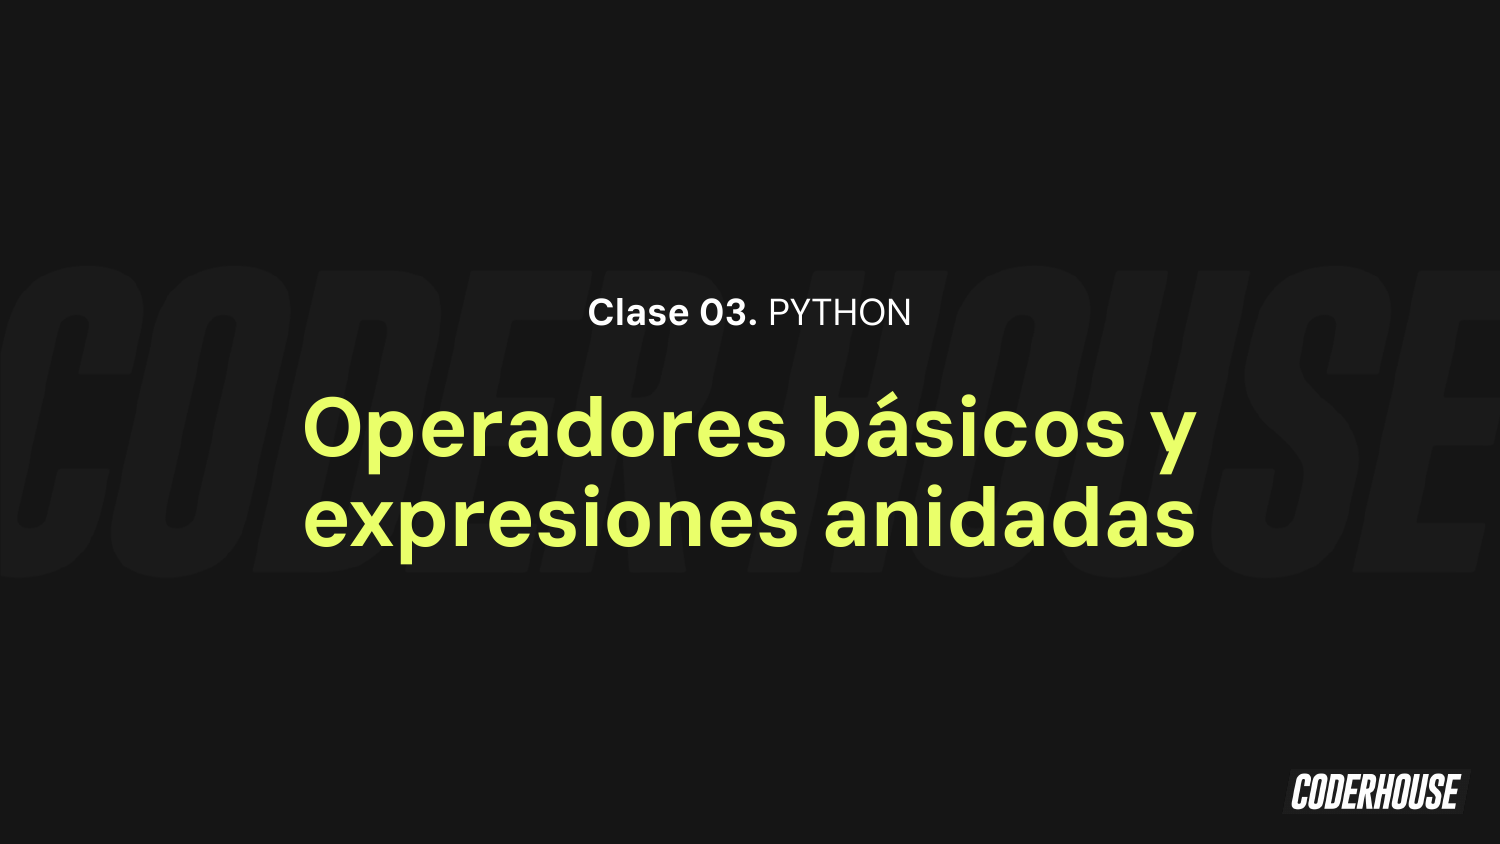

Clase 03. PYTHON
Operadores básicos y expresiones anidadas